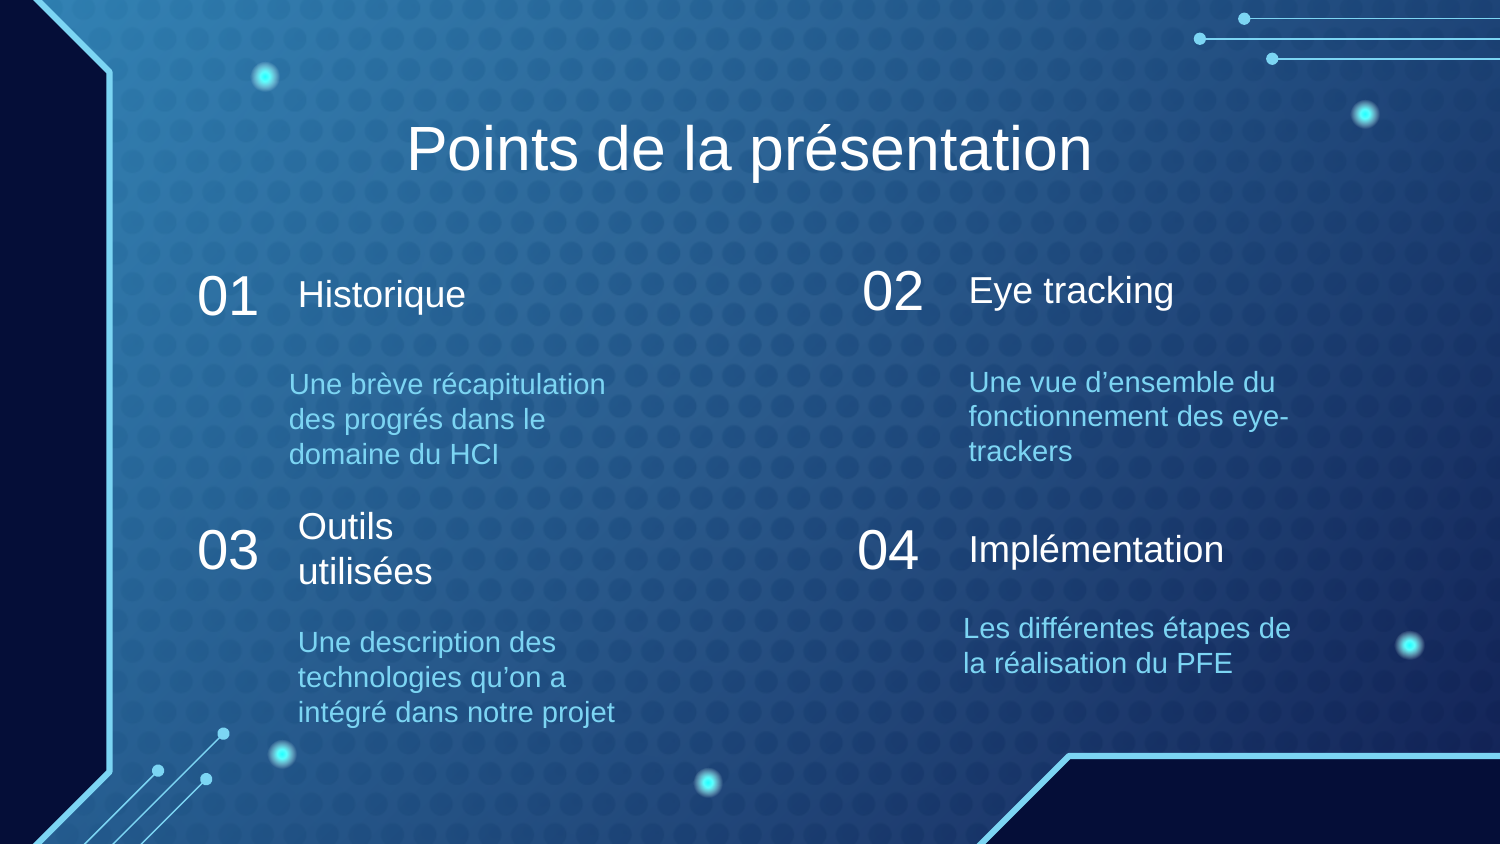

Points de la présentation
02
01
Eye tracking
# Historique
Une brève récapitulation des progrés dans le domaine du HCI
Une vue d’ensemble du fonctionnement des eye-trackers
03
04
Outils
utilisées
Implémentation
Les différentes étapes de la réalisation du PFE
Une description des technologies qu’on a intégré dans notre projet